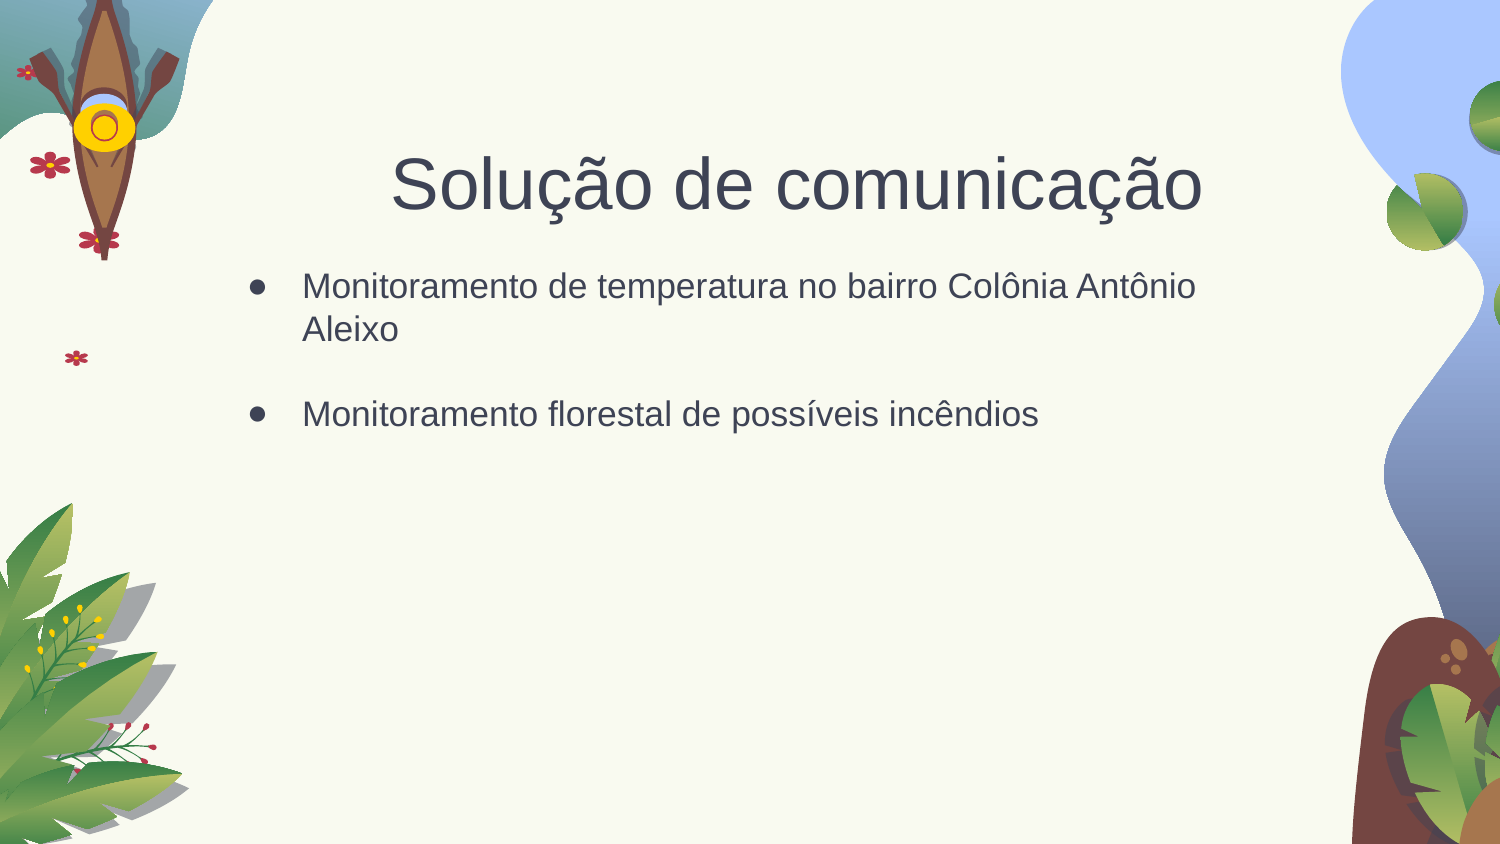

# Solução de comunicação
Monitoramento de temperatura no bairro Colônia Antônio Aleixo

Monitoramento florestal de possíveis incêndios